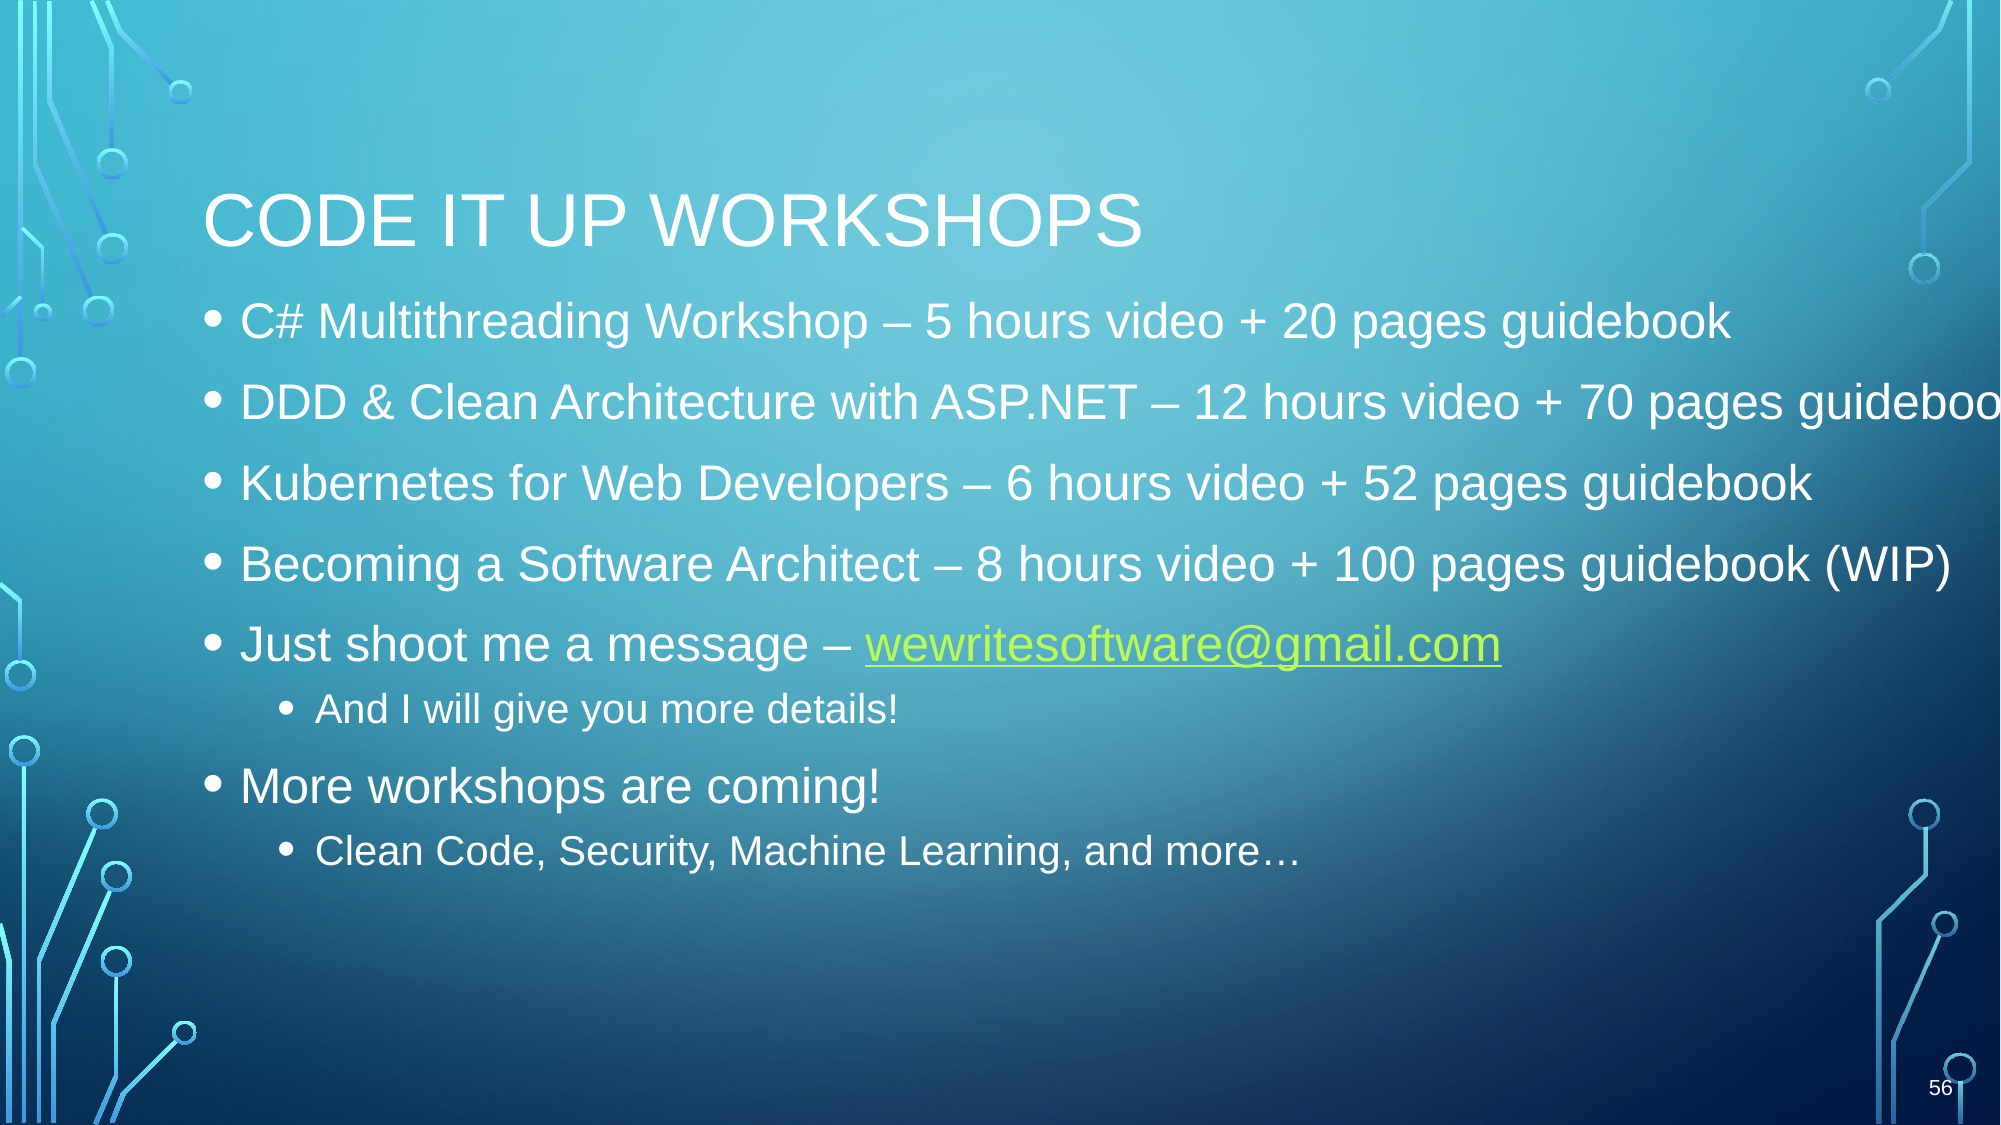

# Code It Up workshops
C# Multithreading Workshop – 5 hours video + 20 pages guidebook
DDD & Clean Architecture with ASP.NET – 12 hours video + 70 pages guidebook
Kubernetes for Web Developers – 6 hours video + 52 pages guidebook
Becoming a Software Architect – 8 hours video + 100 pages guidebook (WIP)
Just shoot me a message – wewritesoftware@gmail.com
And I will give you more details!
More workshops are coming!
Clean Code, Security, Machine Learning, and more…

56